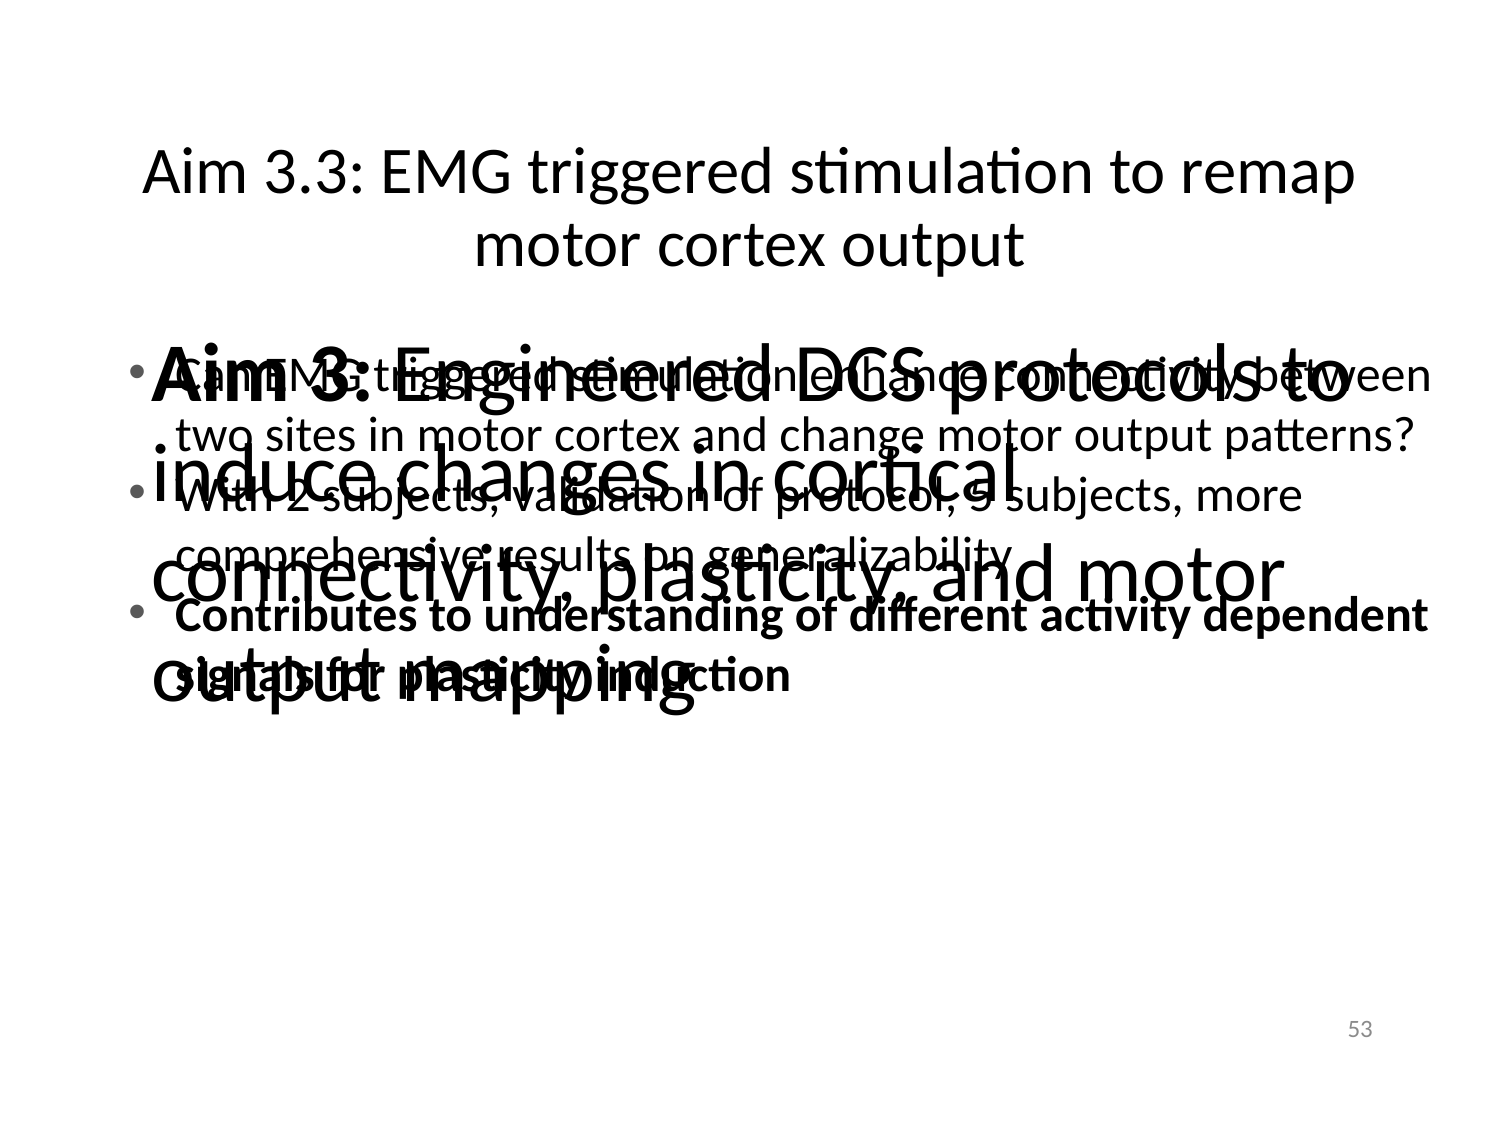

# Aim 3.3: EMG triggered stimulation to remap motor cortex output

Aim 3: Engineered DCS protocols to induce changes in cortical connectivity, plasticity, and motor output mapping
Can EMG triggered stimulation enhance connectivity between two sites in motor cortex and change motor output patterns?
With 2 subjects, validation of protocol, 5 subjects, more comprehensive results on generalizability
Contributes to understanding of different activity dependent signals for plasticity induction

53